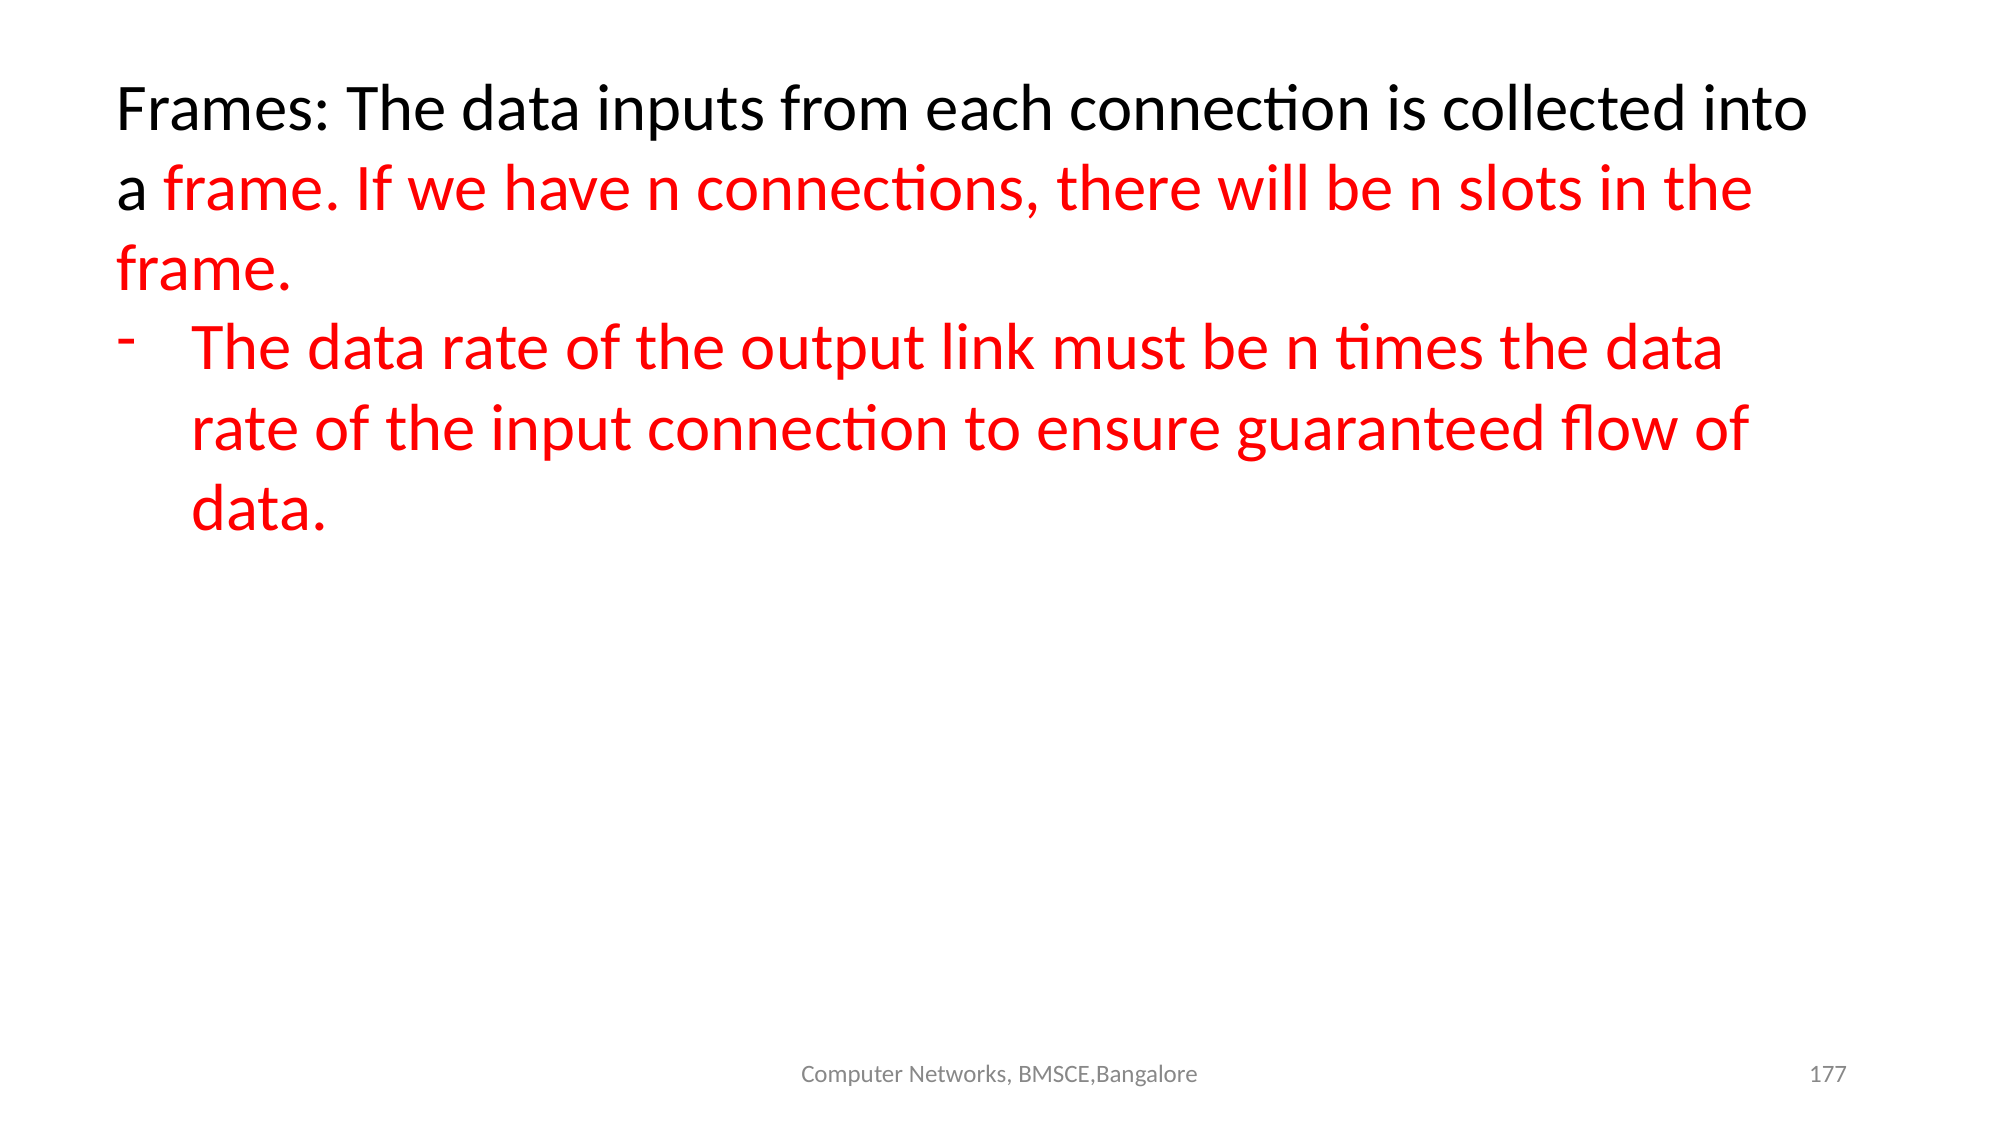

Frames: The data inputs from each connection is collected into a frame. If we have n connections, there will be n slots in the frame.
The data rate of the output link must be n times the data rate of the input connection to ensure guaranteed flow of data.

Computer Networks, BMSCE,Bangalore
177